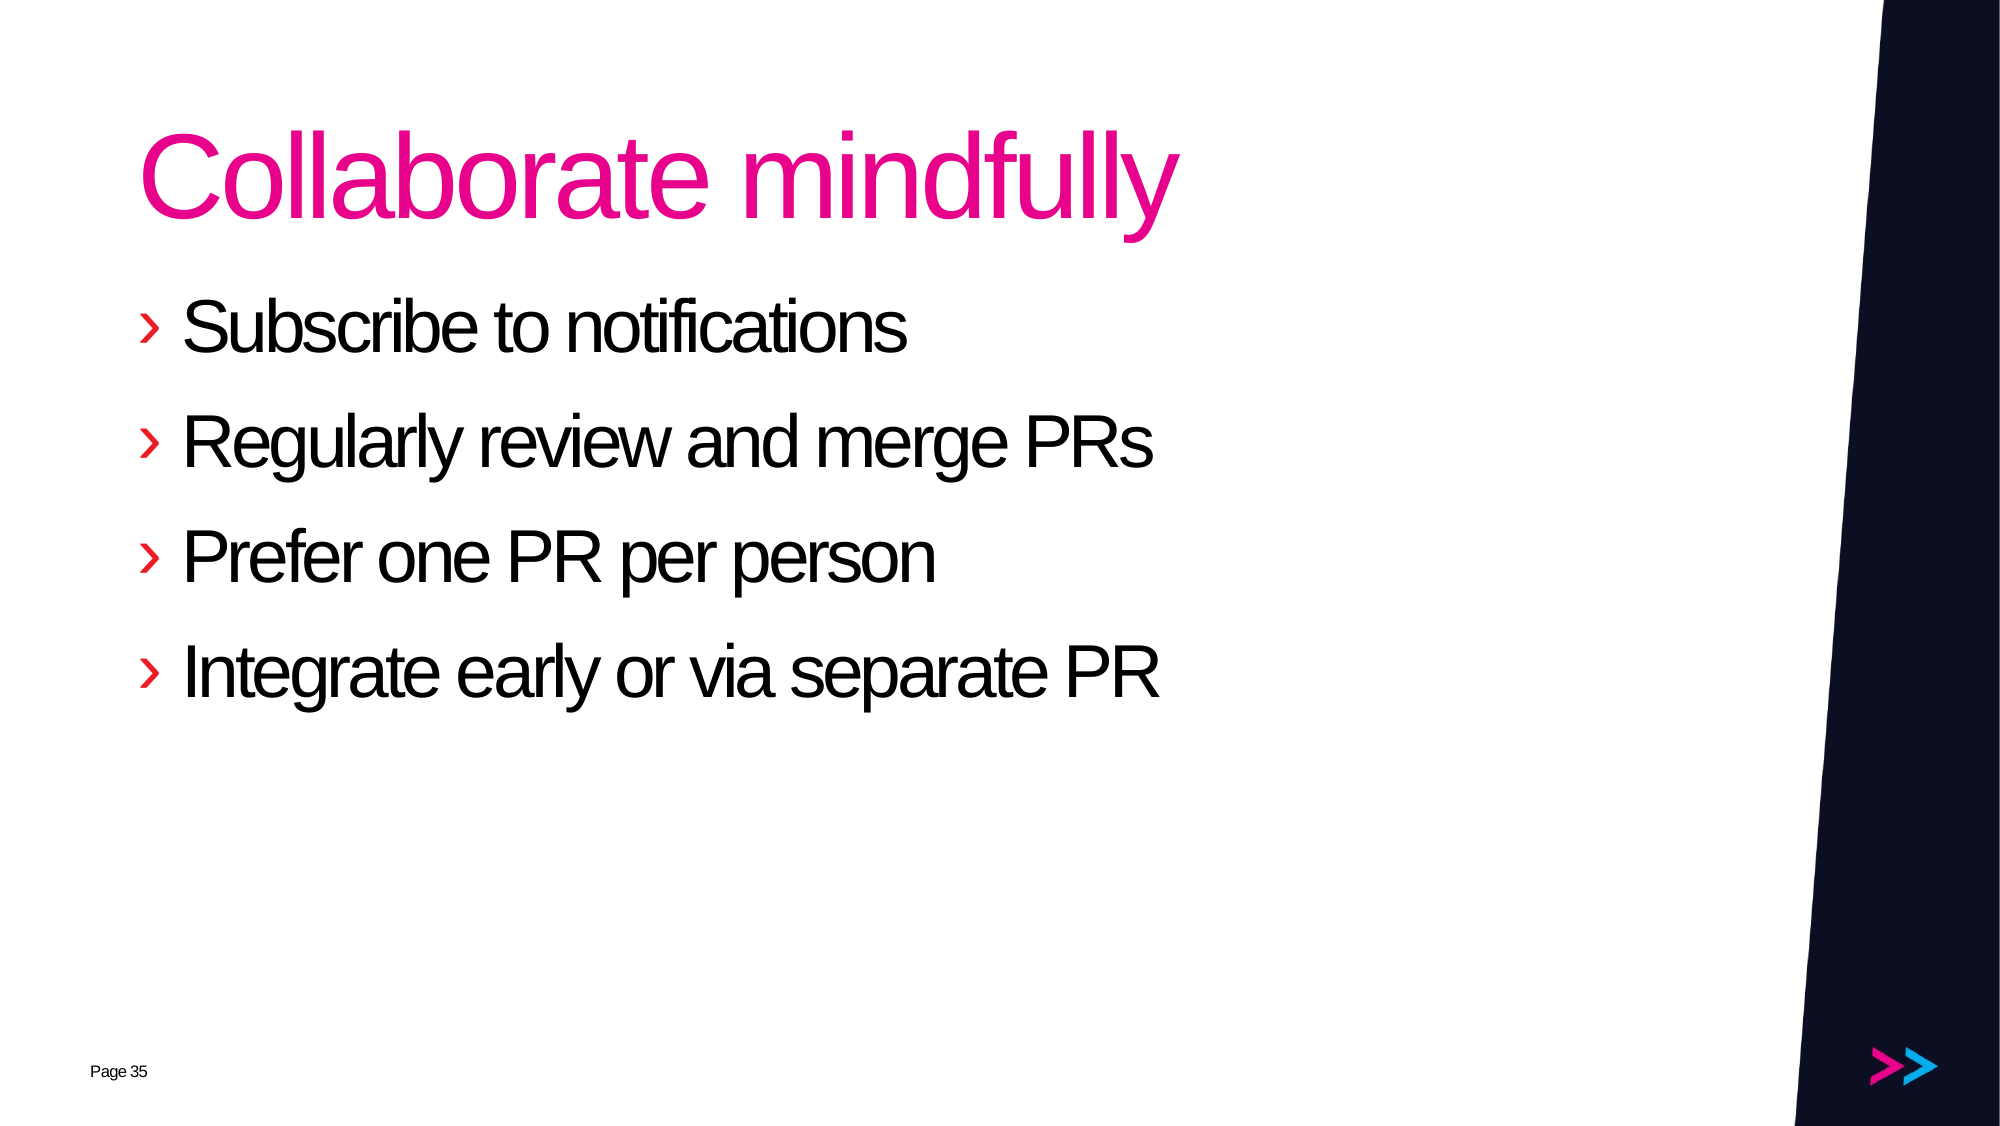

# Collaborate mindfully
Subscribe to notifications
Regularly review and merge PRs
Prefer one PR per person
Integrate early or via separate PR
35